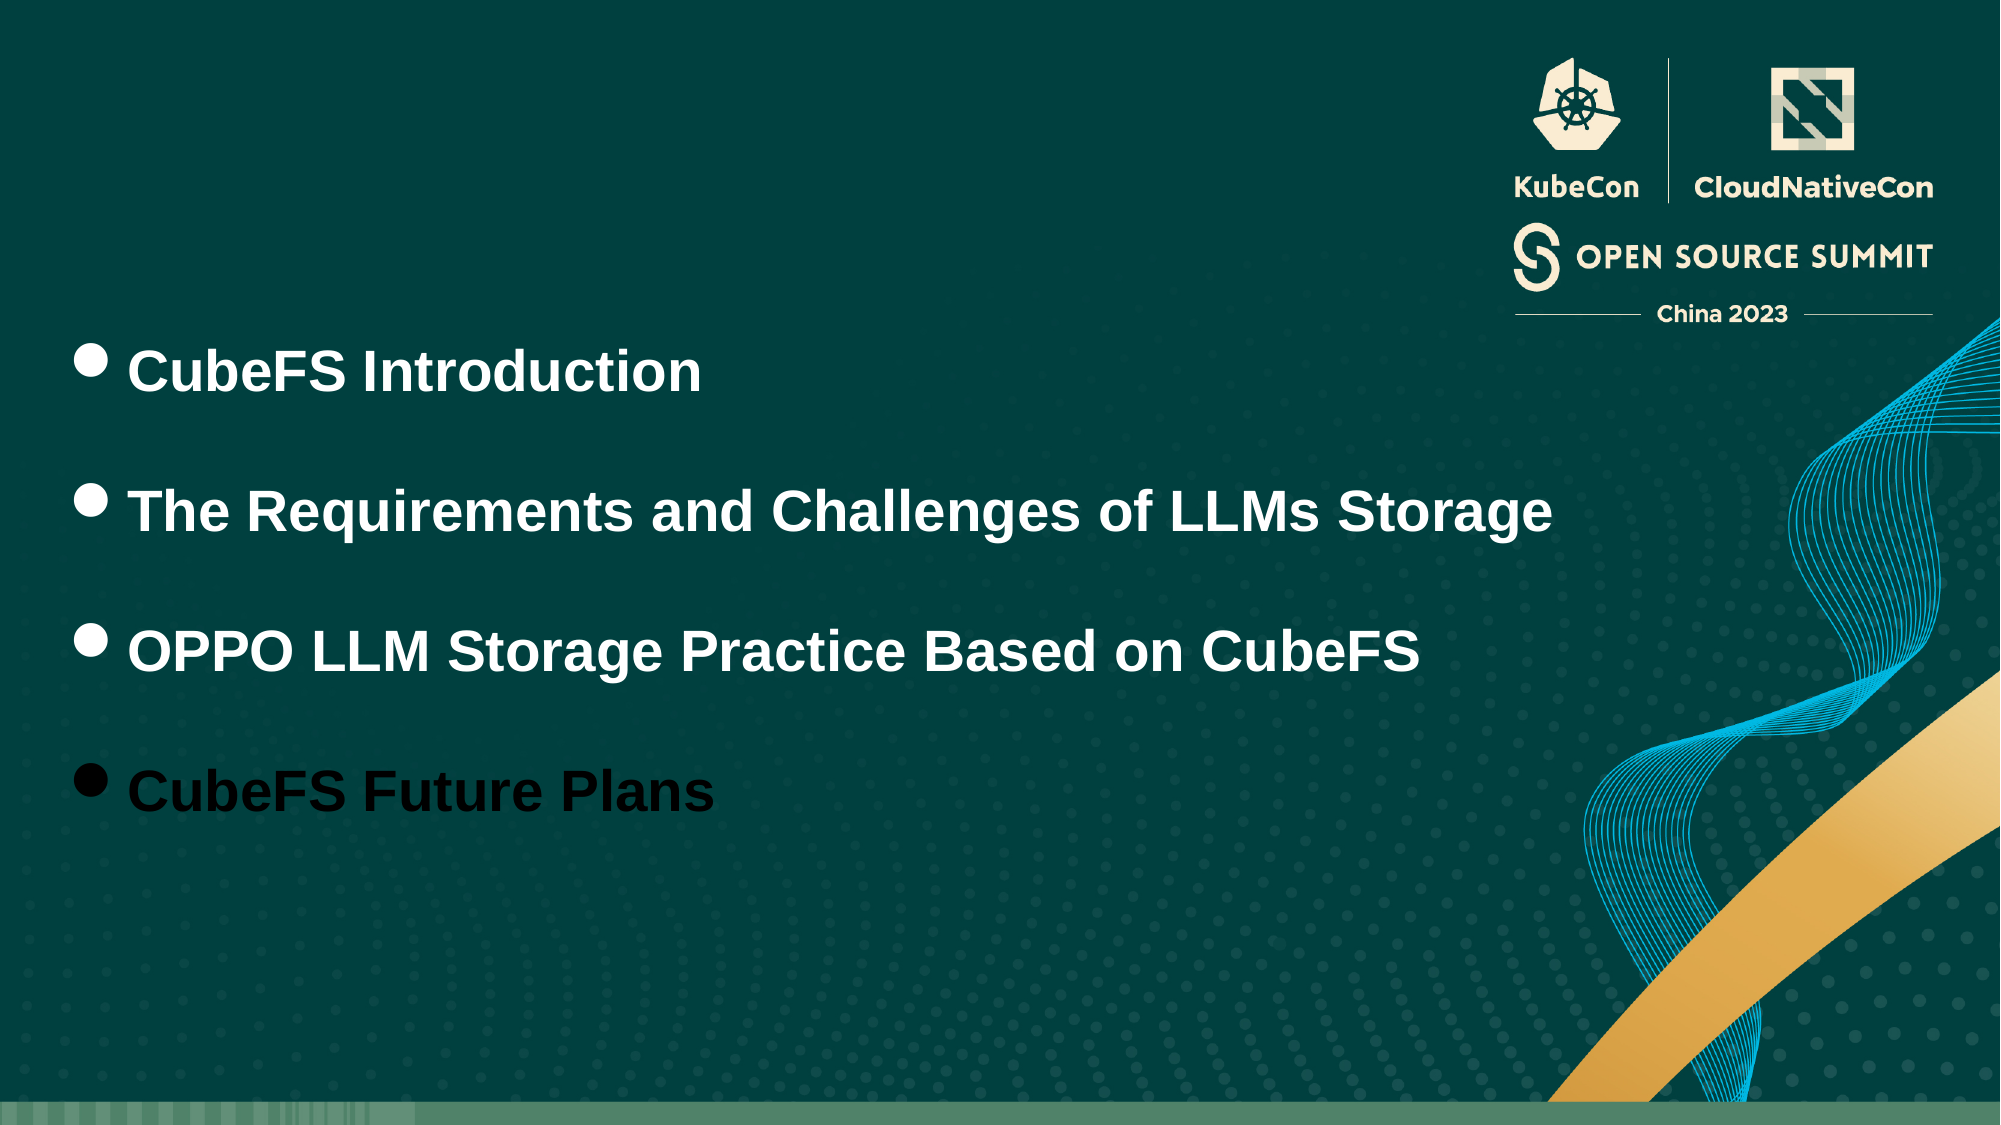

CubeFS Introduction

The Requirements and Challenges of LLMs Storage

OPPO LLM Storage Practice Based on CubeFS

CubeFS Future Plans